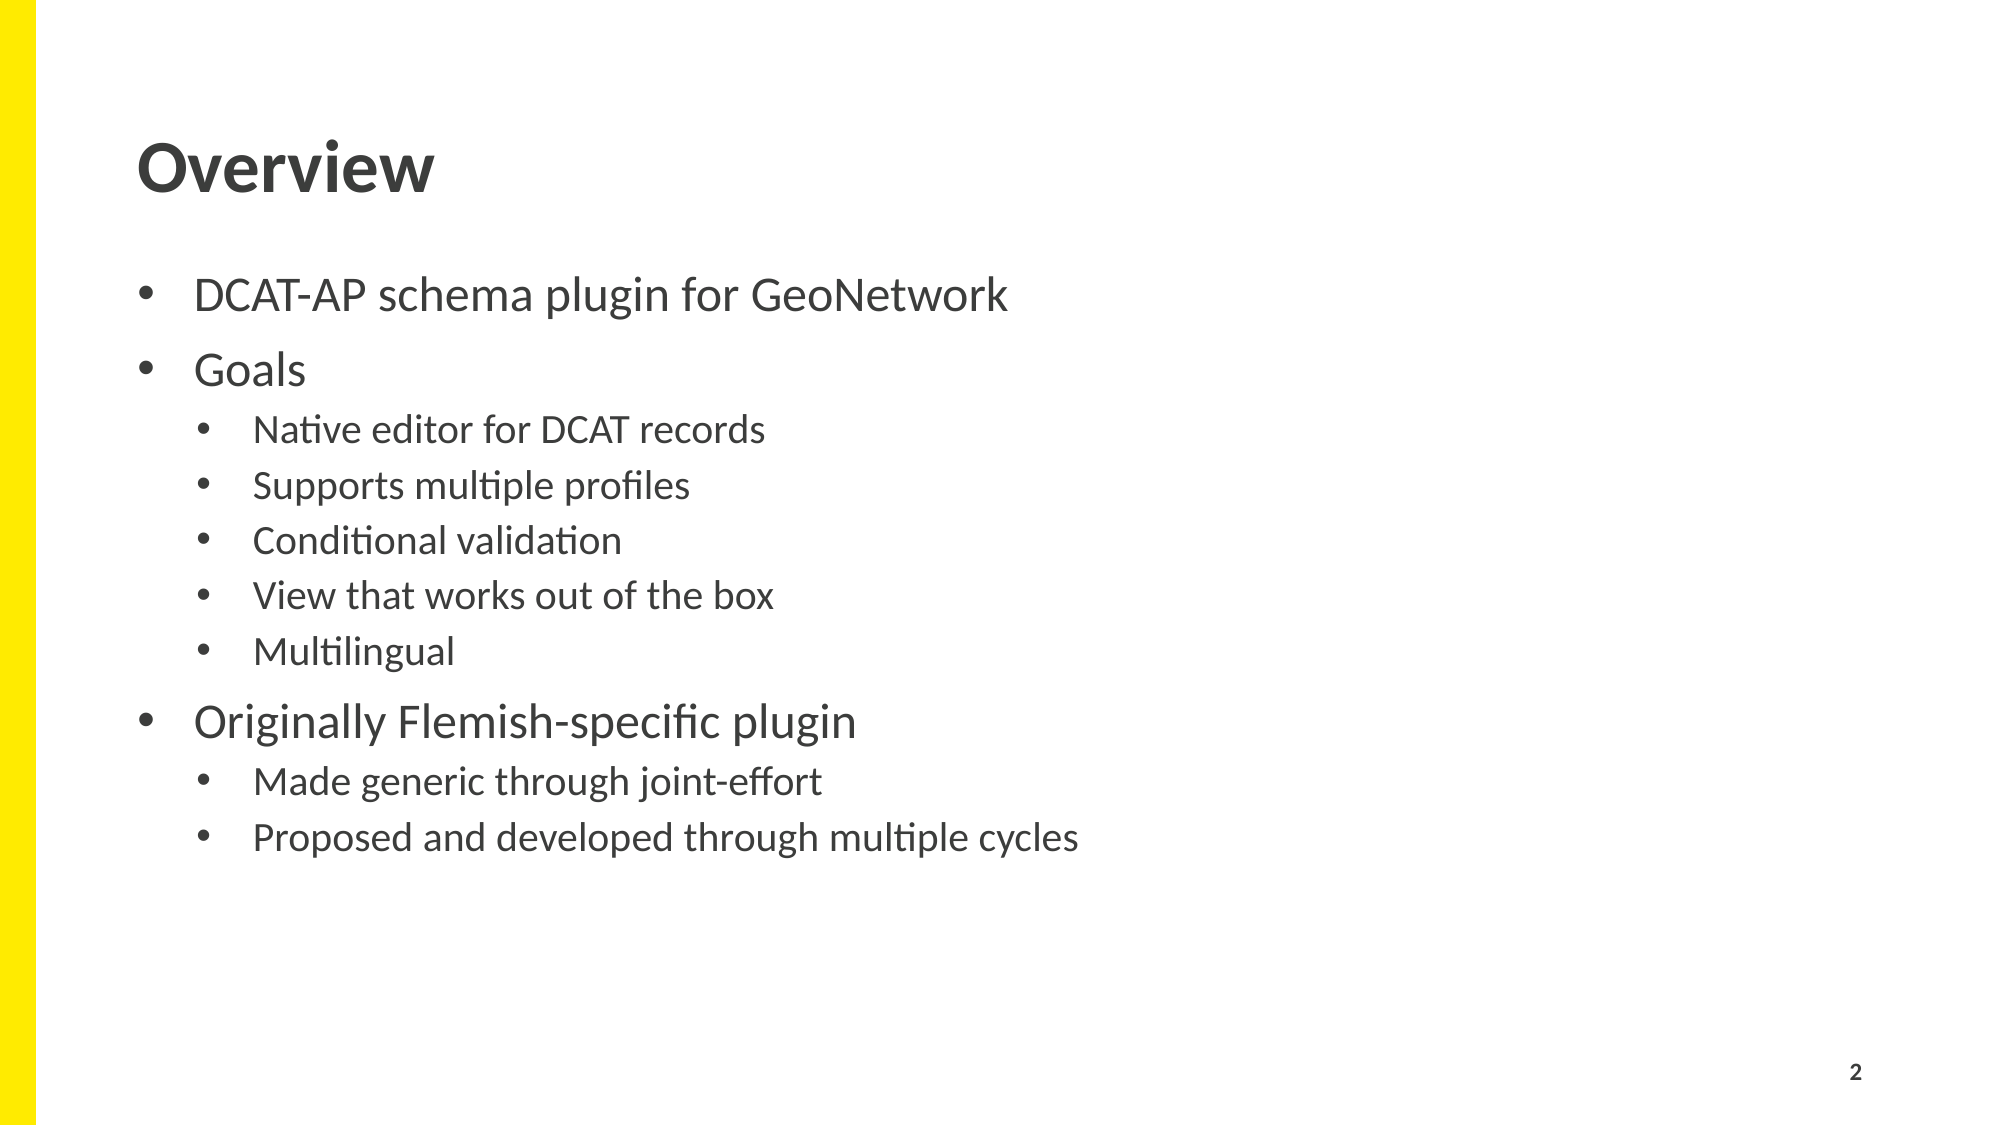

# Overview
DCAT-AP schema plugin for GeoNetwork
Goals
Native editor for DCAT records
Supports multiple profiles
Conditional validation
View that works out of the box
Multilingual
Originally Flemish-specific plugin
Made generic through joint-effort
Proposed and developed through multiple cycles
2